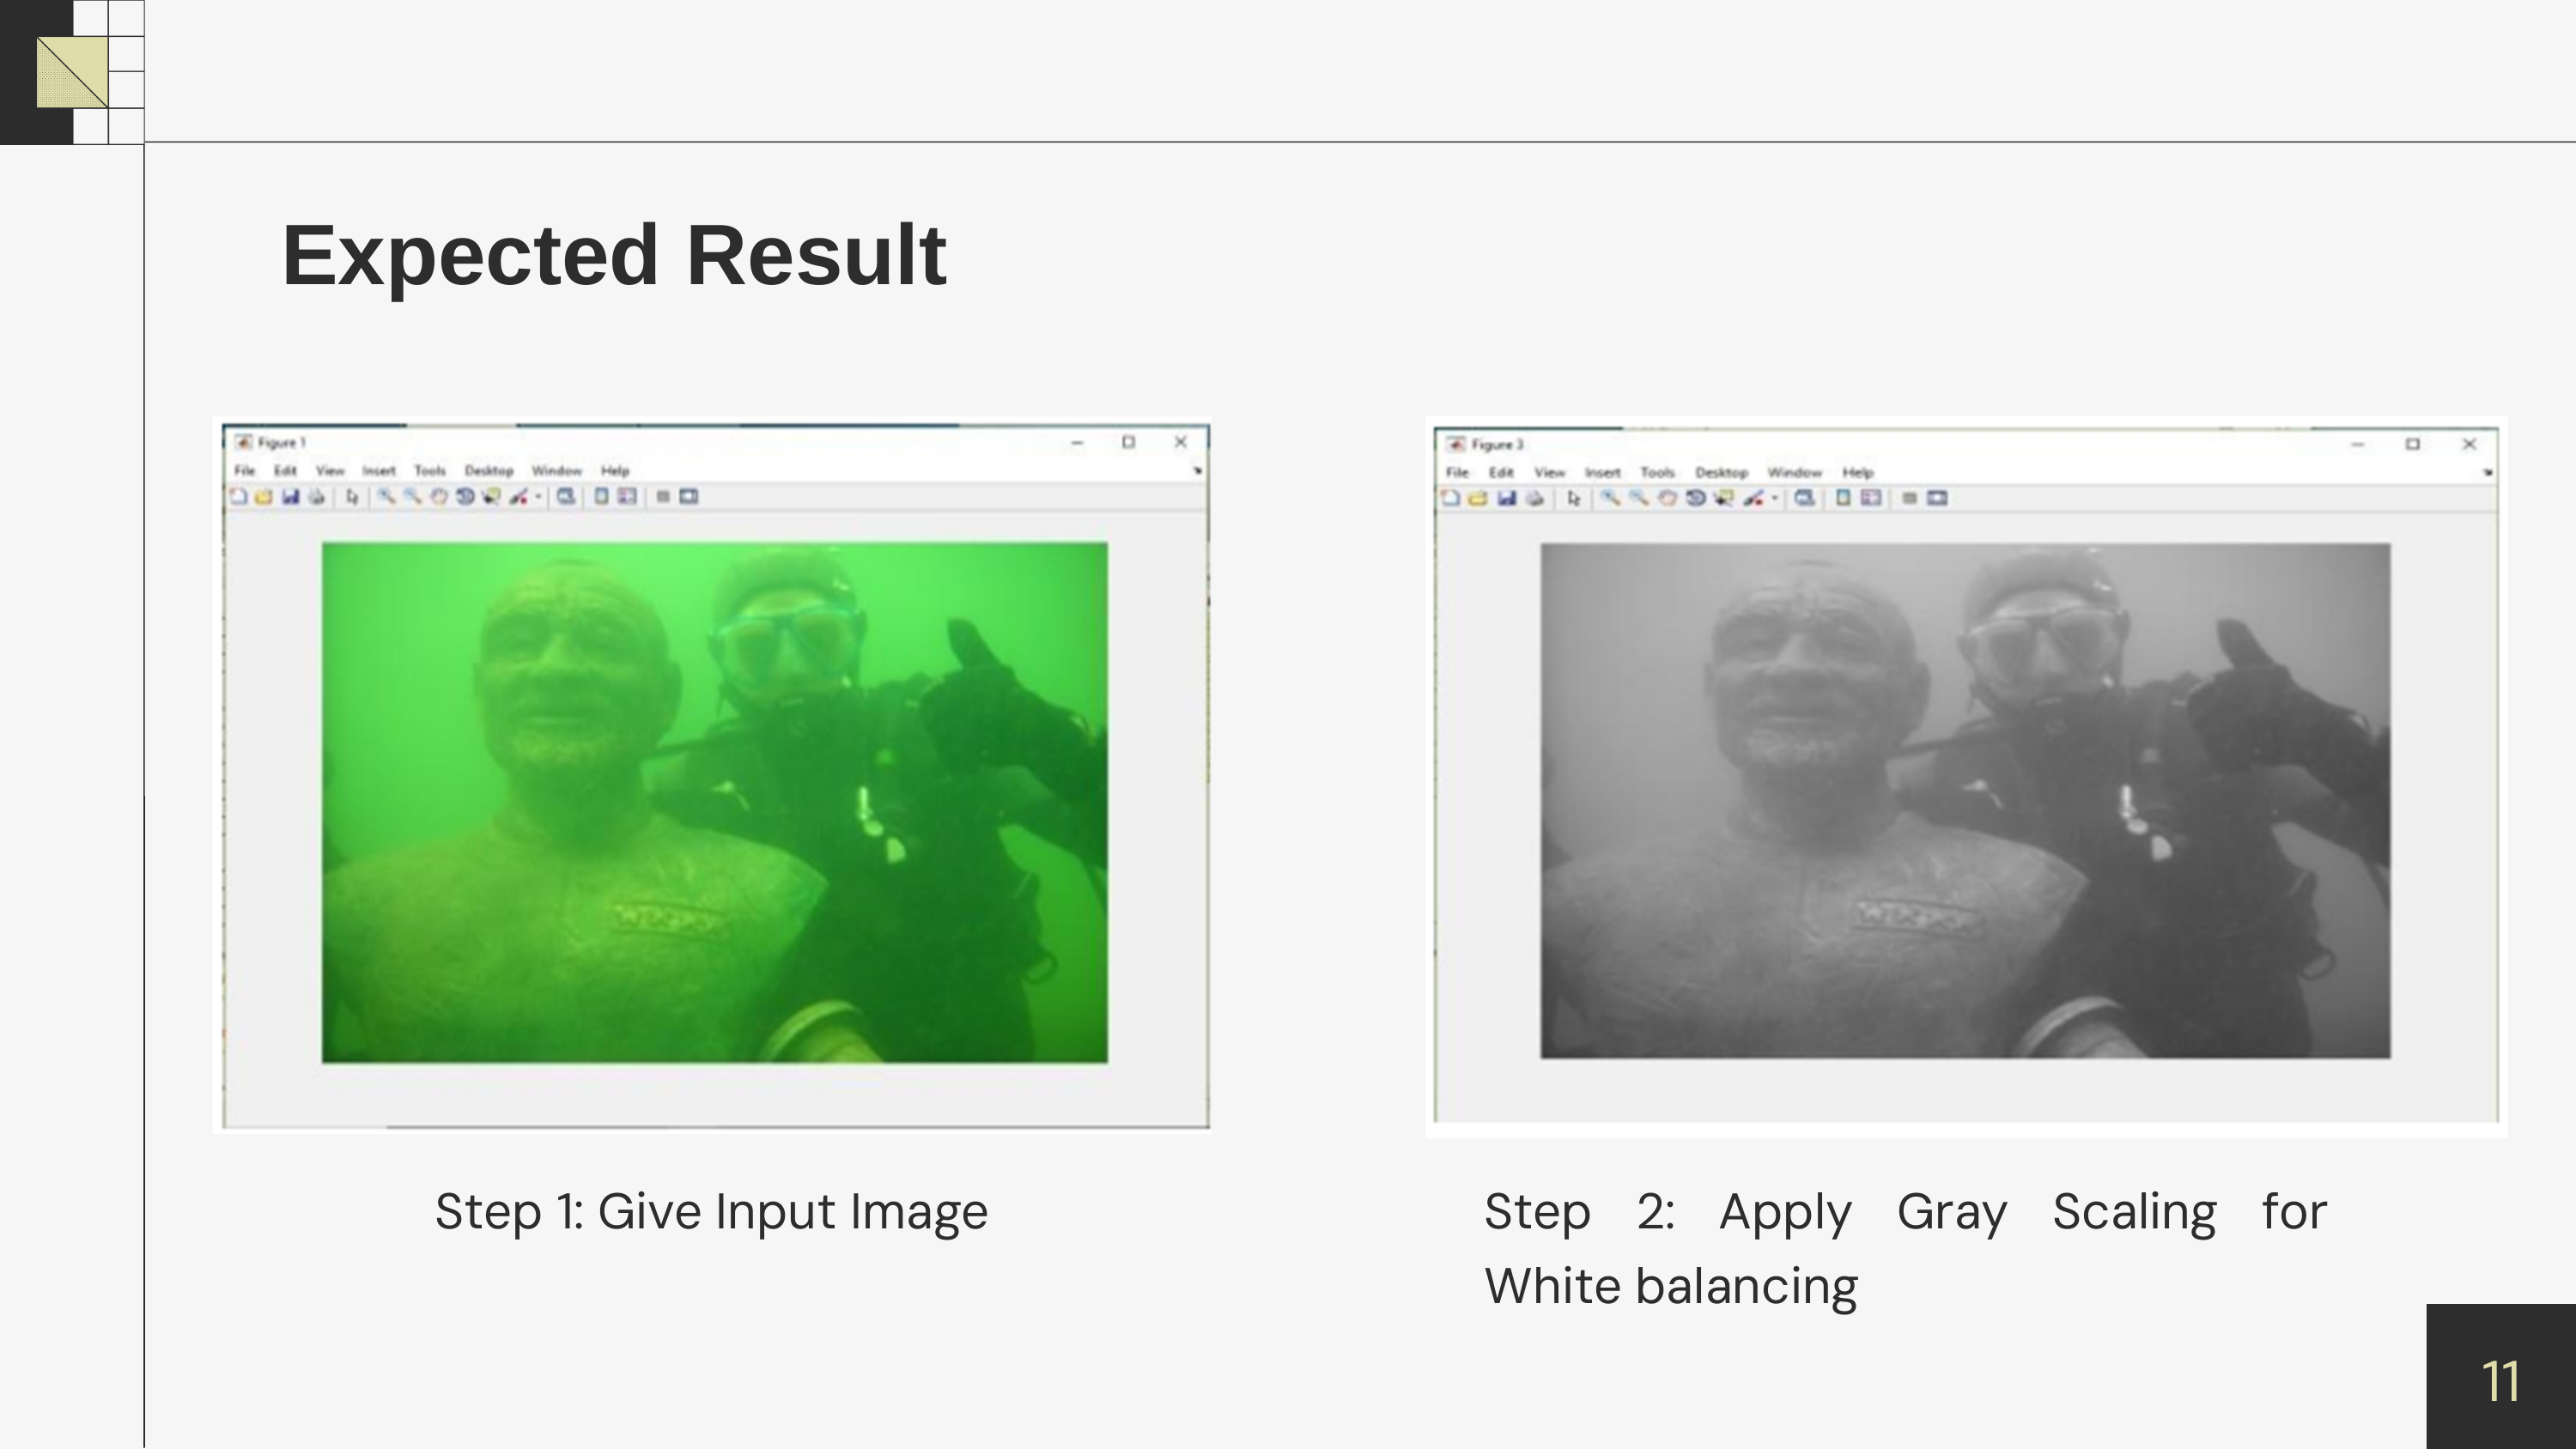

Expected Result

Step 1: Give Input Image
Step 2: Apply Gray Scaling for White balancing

11